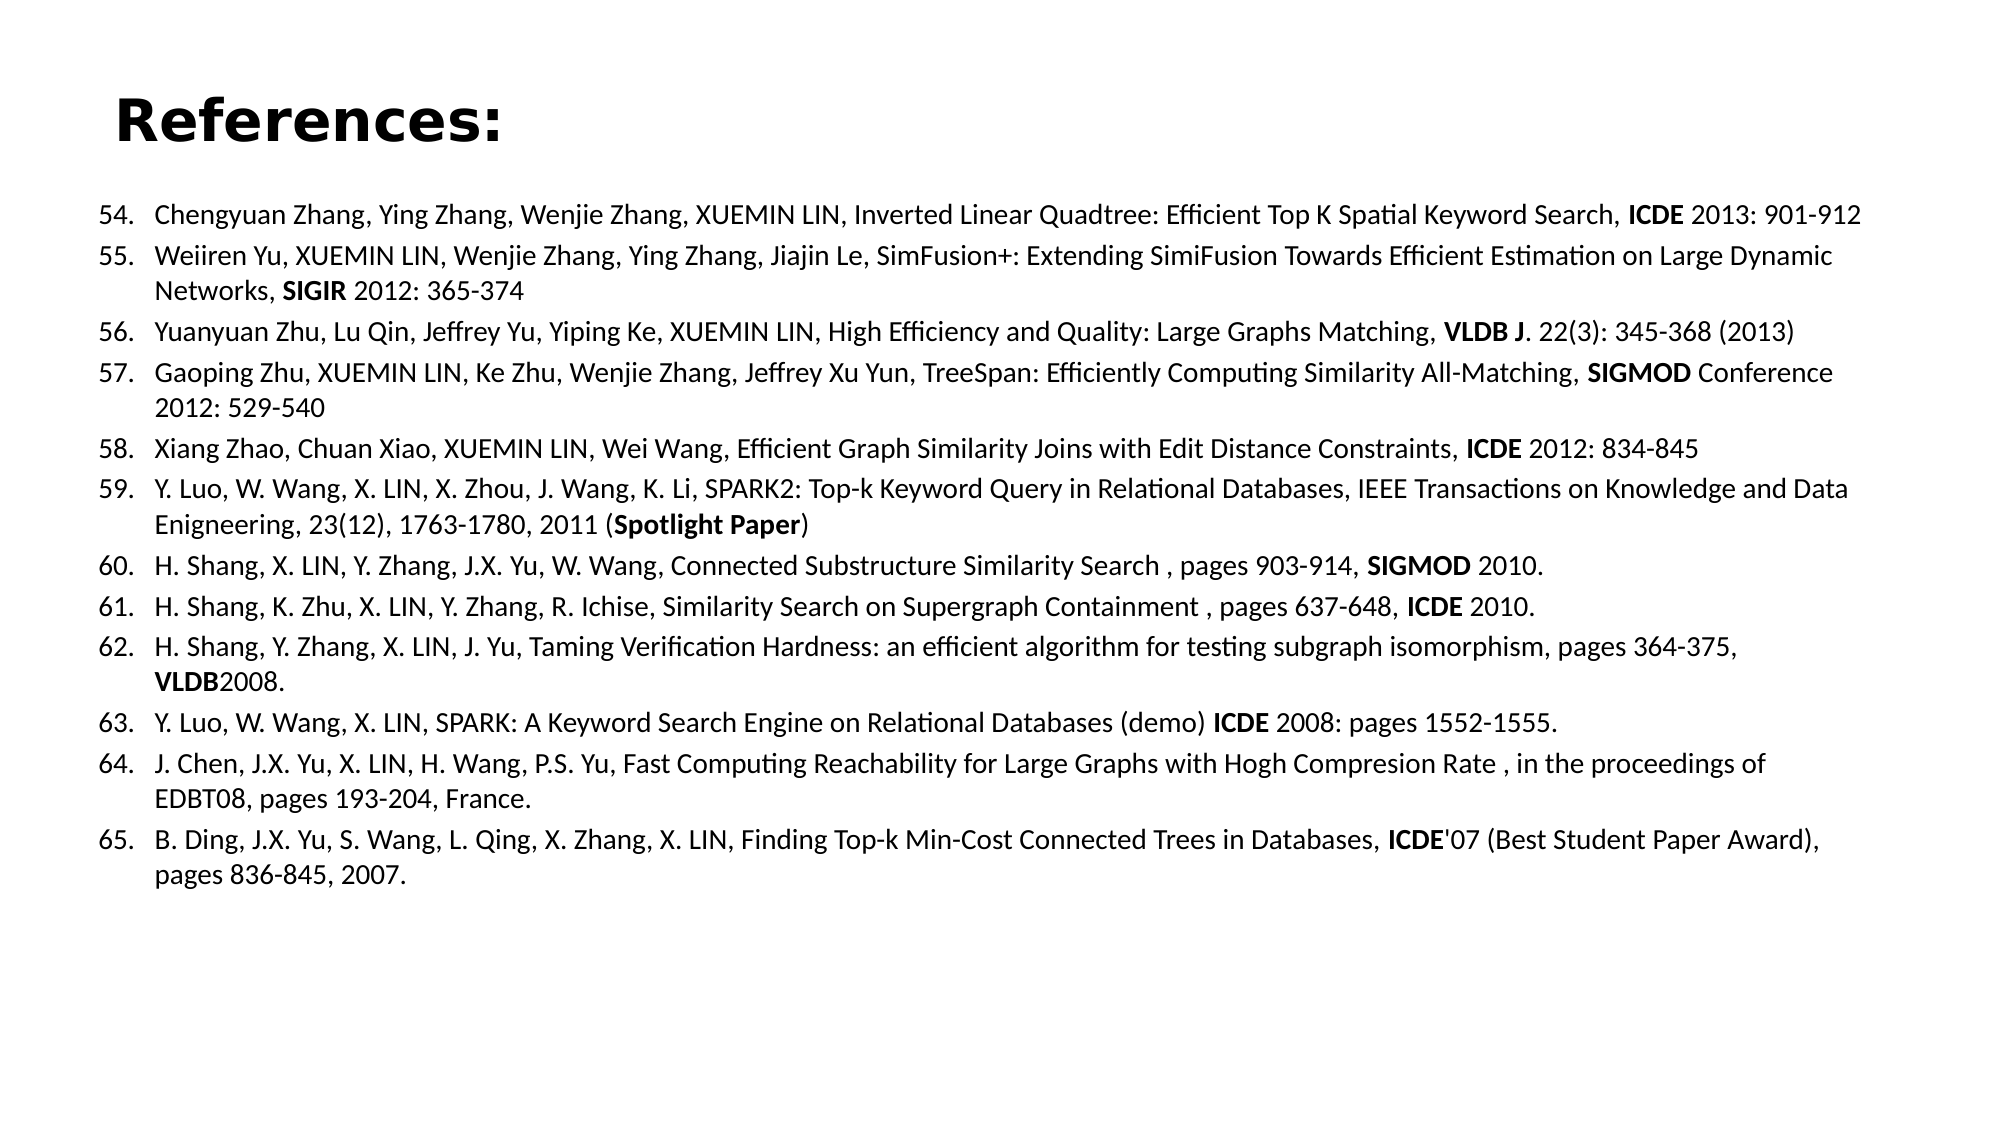

# Our Publications
References:
Chengyuan Zhang, Ying Zhang, Wenjie Zhang, XUEMIN LIN, Inverted Linear Quadtree: Efficient Top K Spatial Keyword Search, ICDE 2013: 901-912
Weiiren Yu, XUEMIN LIN, Wenjie Zhang, Ying Zhang, Jiajin Le, SimFusion+: Extending SimiFusion Towards Efficient Estimation on Large Dynamic Networks, SIGIR 2012: 365-374
Yuanyuan Zhu, Lu Qin, Jeffrey Yu, Yiping Ke, XUEMIN LIN, High Efficiency and Quality: Large Graphs Matching, VLDB J. 22(3): 345-368 (2013)
Gaoping Zhu, XUEMIN LIN, Ke Zhu, Wenjie Zhang, Jeffrey Xu Yun, TreeSpan: Efficiently Computing Similarity All-Matching, SIGMOD Conference 2012: 529-540
Xiang Zhao, Chuan Xiao, XUEMIN LIN, Wei Wang, Efficient Graph Similarity Joins with Edit Distance Constraints, ICDE 2012: 834-845
Y. Luo, W. Wang, X. LIN, X. Zhou, J. Wang, K. Li, SPARK2: Top-k Keyword Query in Relational Databases, IEEE Transactions on Knowledge and Data Enigneering, 23(12), 1763-1780, 2011 (Spotlight Paper)
H. Shang, X. LIN, Y. Zhang, J.X. Yu, W. Wang, Connected Substructure Similarity Search , pages 903-914, SIGMOD 2010.
H. Shang, K. Zhu, X. LIN, Y. Zhang, R. Ichise, Similarity Search on Supergraph Containment , pages 637-648, ICDE 2010.
H. Shang, Y. Zhang, X. LIN, J. Yu, Taming Verification Hardness: an efficient algorithm for testing subgraph isomorphism, pages 364-375, VLDB2008.
Y. Luo, W. Wang, X. LIN, SPARK: A Keyword Search Engine on Relational Databases (demo) ICDE 2008: pages 1552-1555.
J. Chen, J.X. Yu, X. LIN, H. Wang, P.S. Yu, Fast Computing Reachability for Large Graphs with Hogh Compresion Rate , in the proceedings of EDBT08, pages 193-204, France.
B. Ding, J.X. Yu, S. Wang, L. Qing, X. Zhang, X. LIN, Finding Top-k Min-Cost Connected Trees in Databases, ICDE'07 (Best Student Paper Award), pages 836-845, 2007.